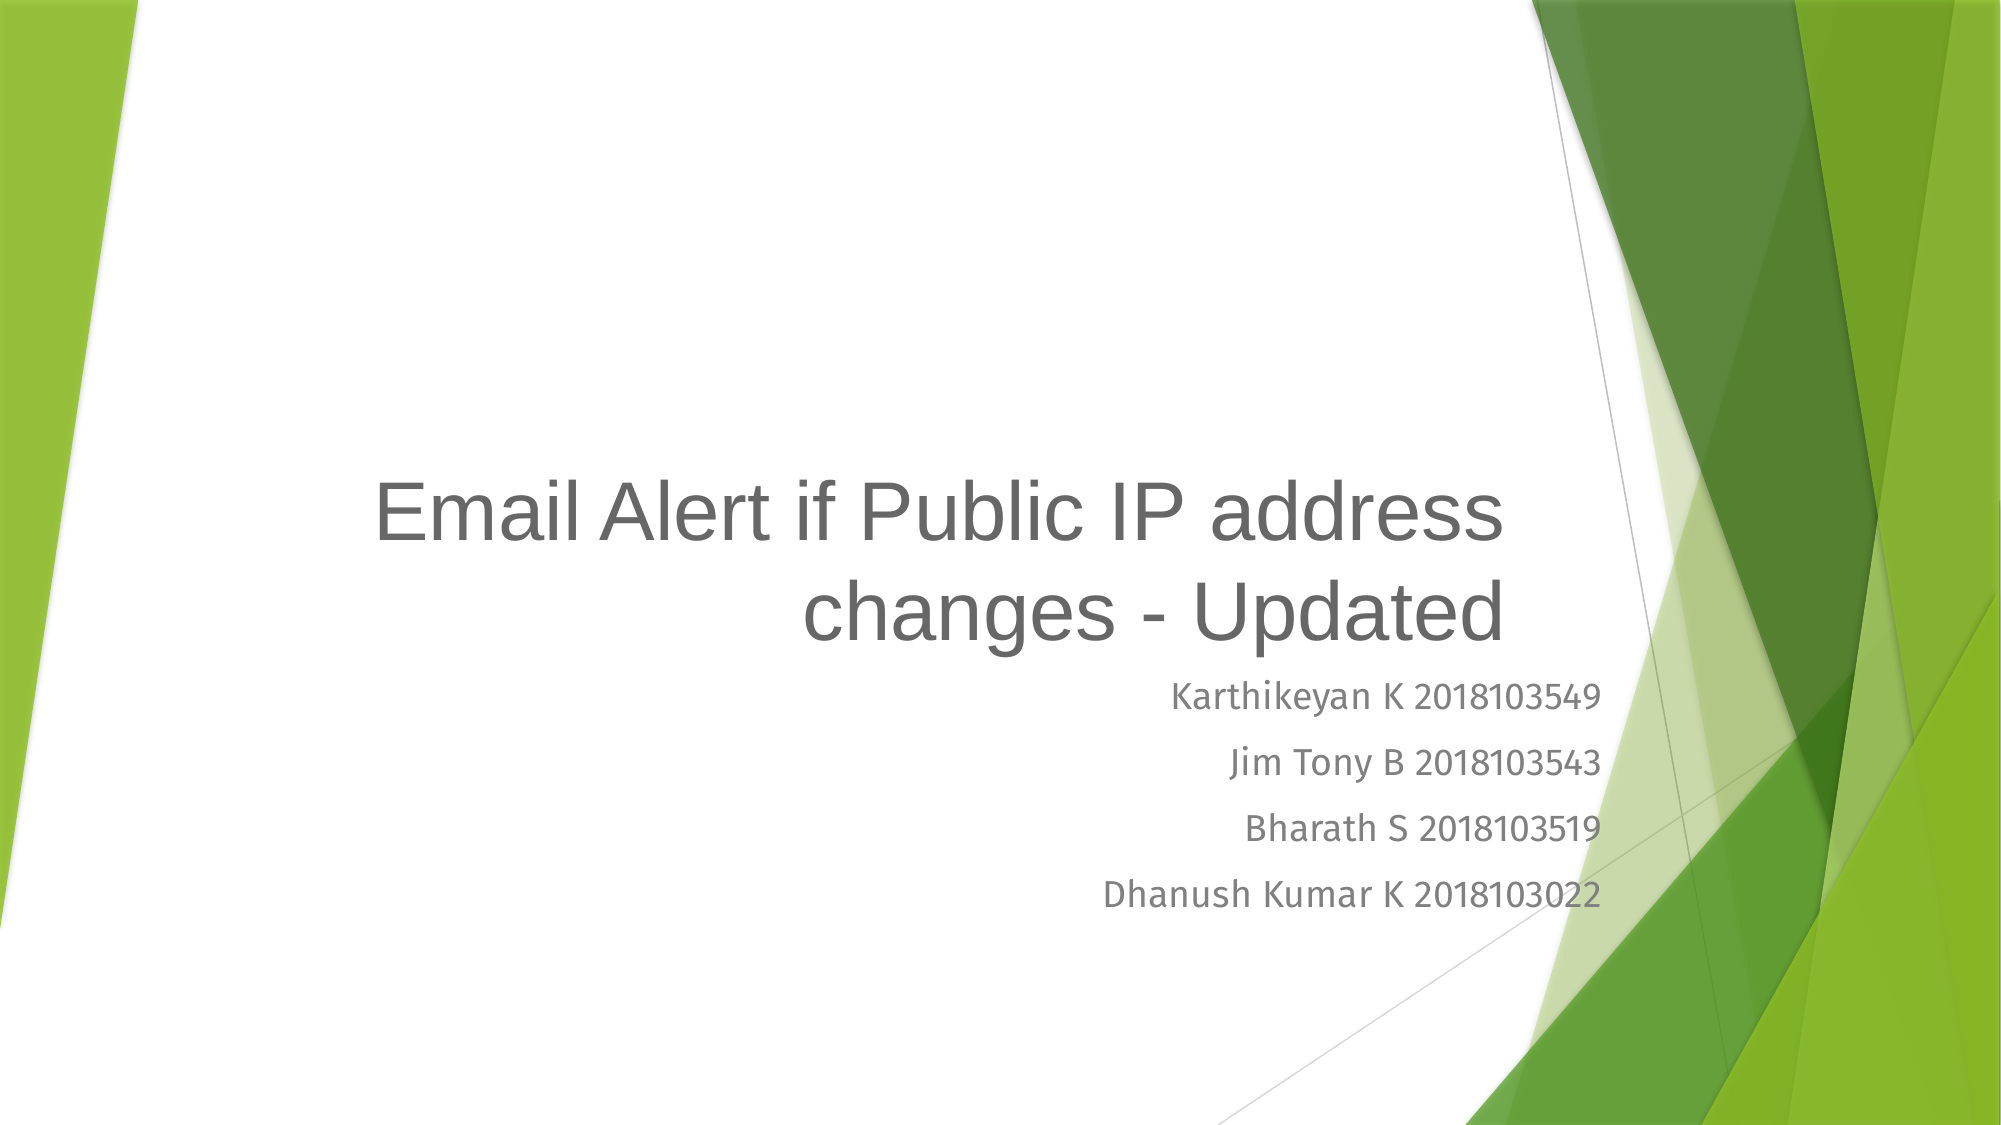

# Email Alert if Public IP address changes - Updated
Karthikeyan K 2018103549
Jim Tony B 2018103543
Bharath S 2018103519
Dhanush Kumar K 2018103022